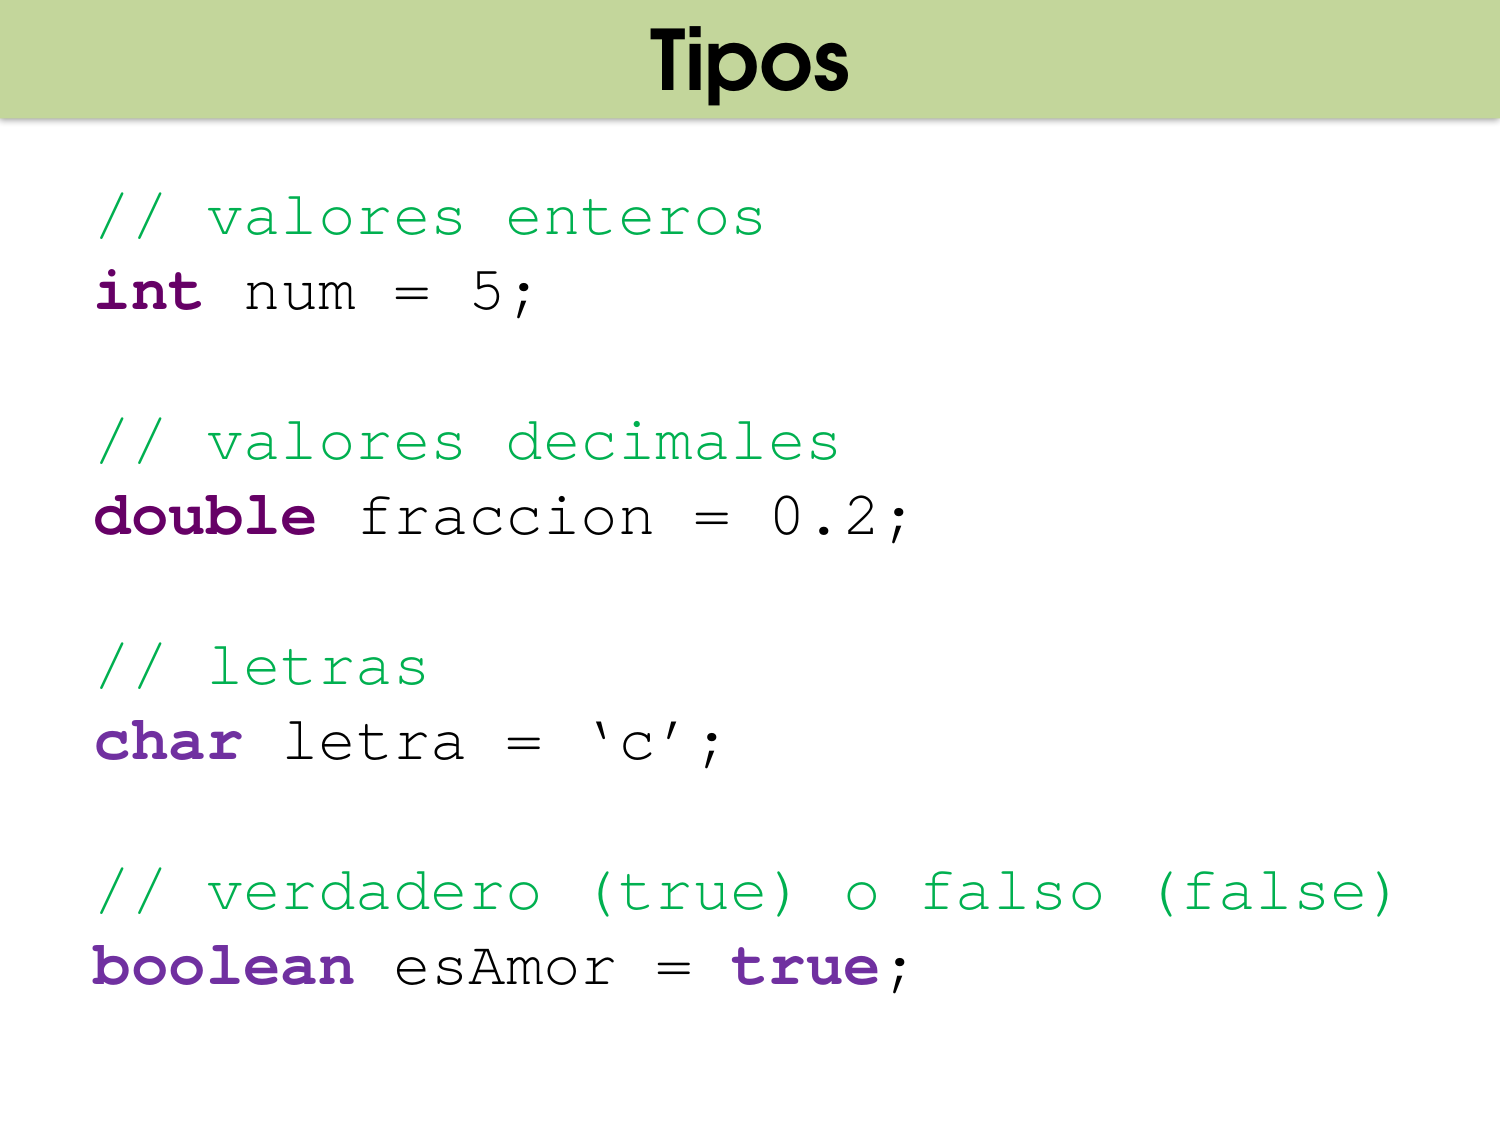

Tipos
// valores enteros
int num = 5;

// valores decimales
double fraccion = 0.2;

// letras
char letra = ‘c’;

// verdadero (true) o falso (false)
boolean esAmor = true;